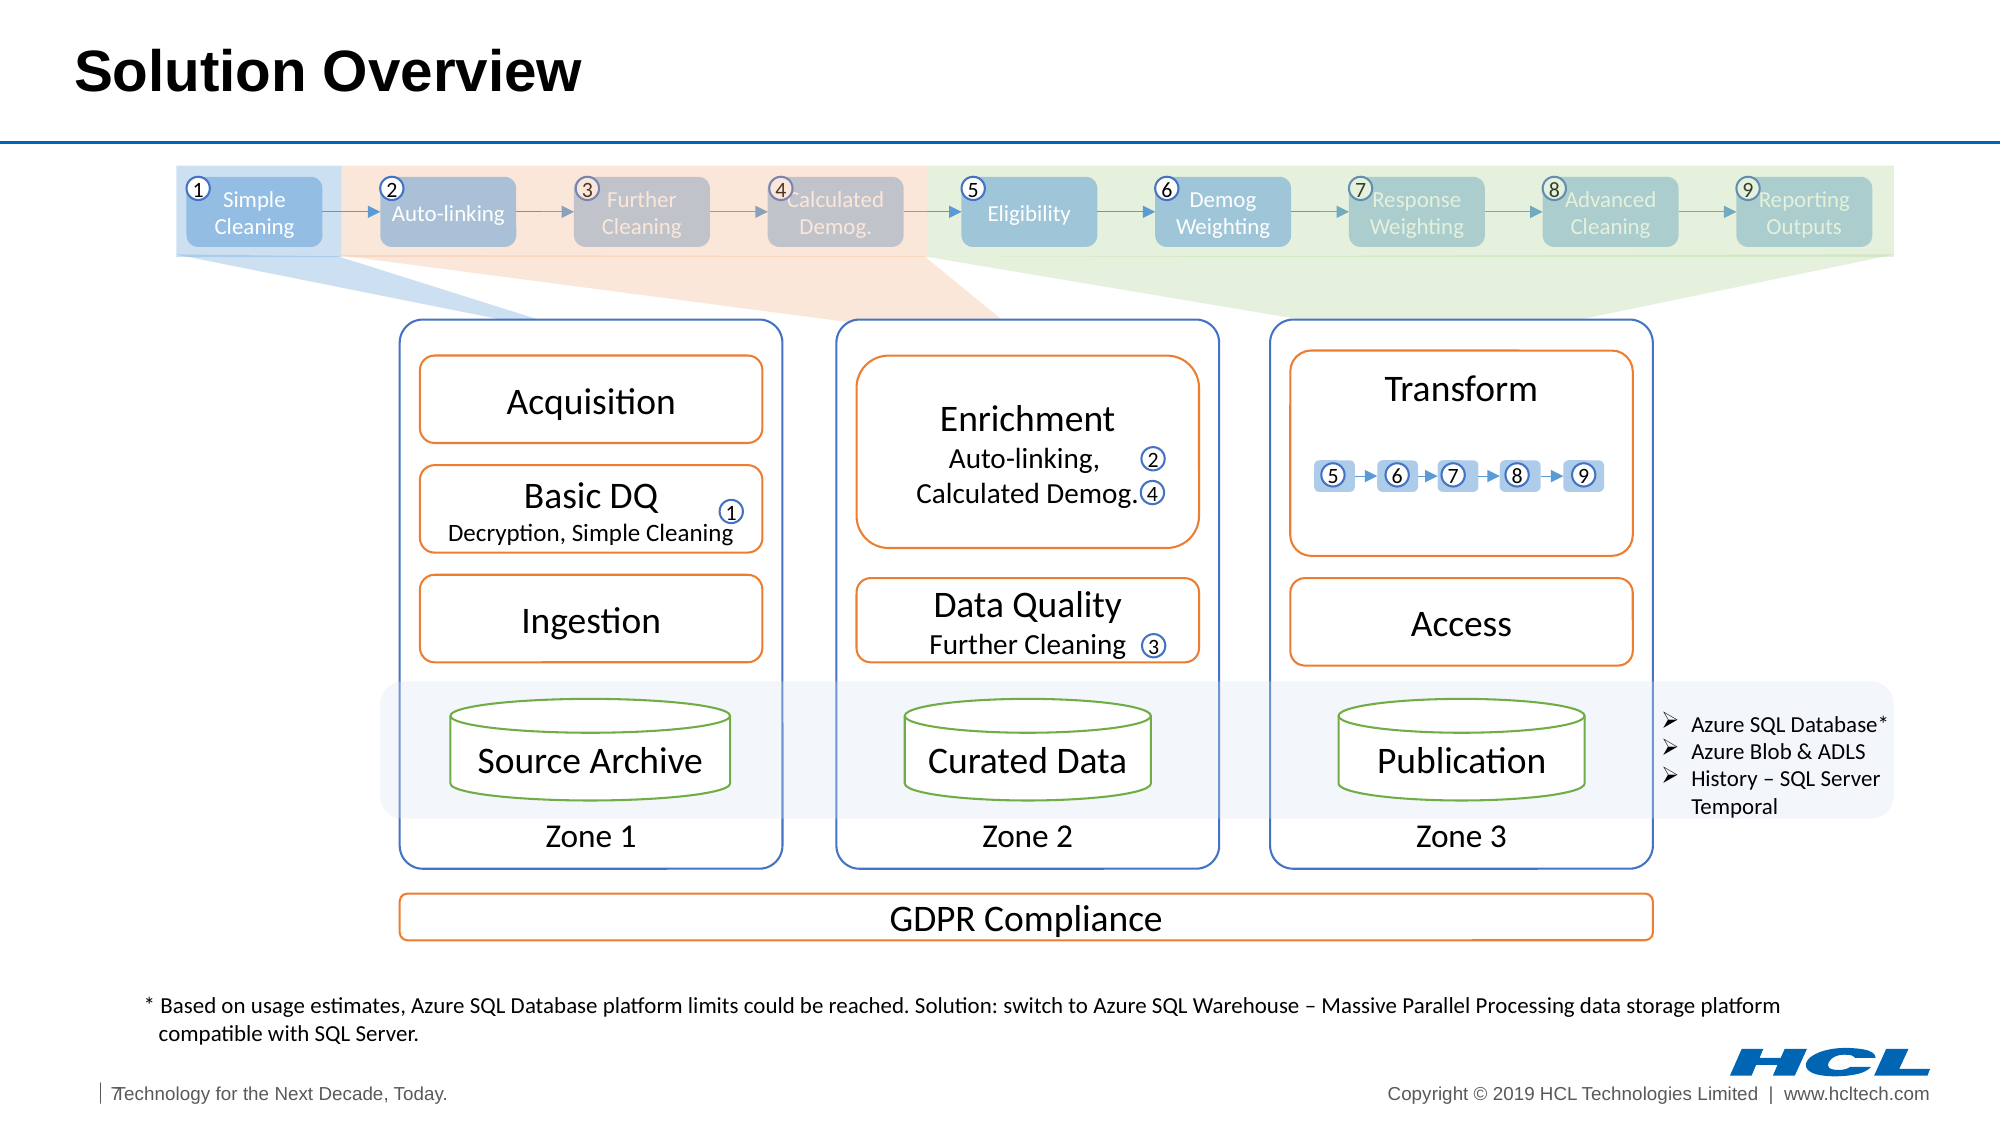

# Solution Overview

Simple Cleaning
1
2
Auto-linking
Further Cleaning
3
Calculated Demog.
4
Eligibility
5
6
Demog Weighting
7
Response Weighting
8
Advanced Cleaning
Reporting Outputs
9

Zone 3
Zone 1
Zone 2
Transform

5
6
7
8
9
Acquisition
Enrichment
Auto-linking,
Calculated Demog.
2
Basic DQ
Decryption, Simple Cleaning
4
1
Ingestion
Data Quality
Further Cleaning
Access
3

Curated Data
Publication
Source Archive
Azure SQL Database*
Azure Blob & ADLS
History – SQL Server Temporal
GDPR Compliance
* Based on usage estimates, Azure SQL Database platform limits could be reached. Solution: switch to Azure SQL Warehouse – Massive Parallel Processing data storage platform compatible with SQL Server.